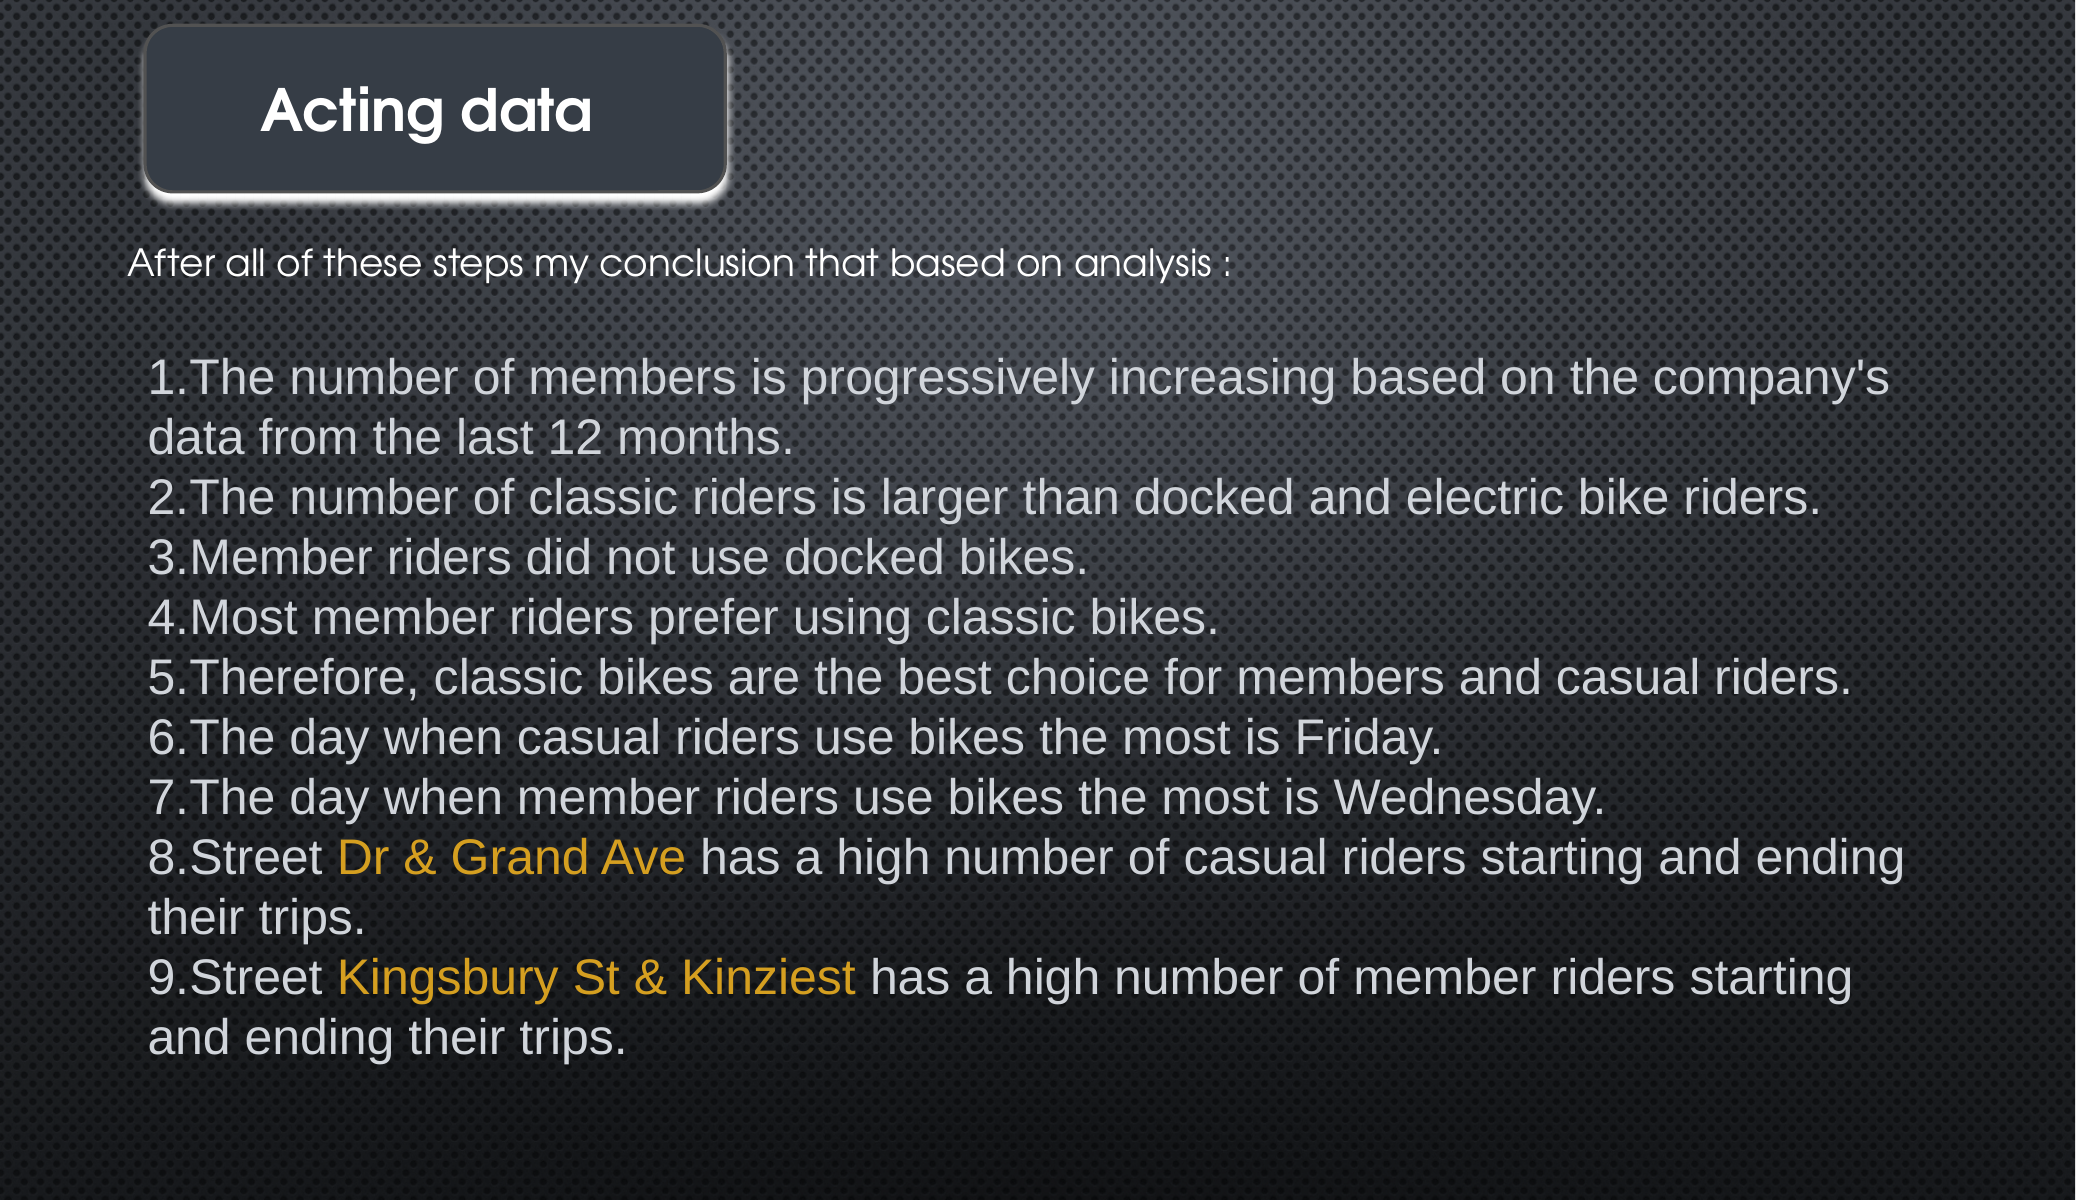

Acting data
After all of these steps my conclusion that based on analysis :

The number of members is progressively increasing based on the company's data from the last 12 months.
The number of classic riders is larger than docked and electric bike riders.
Member riders did not use docked bikes.
Most member riders prefer using classic bikes.
Therefore, classic bikes are the best choice for members and casual riders.
The day when casual riders use bikes the most is Friday.
The day when member riders use bikes the most is Wednesday.
Street Dr & Grand Ave has a high number of casual riders starting and ending their trips.
Street Kingsbury St & Kinziest has a high number of member riders starting and ending their trips.